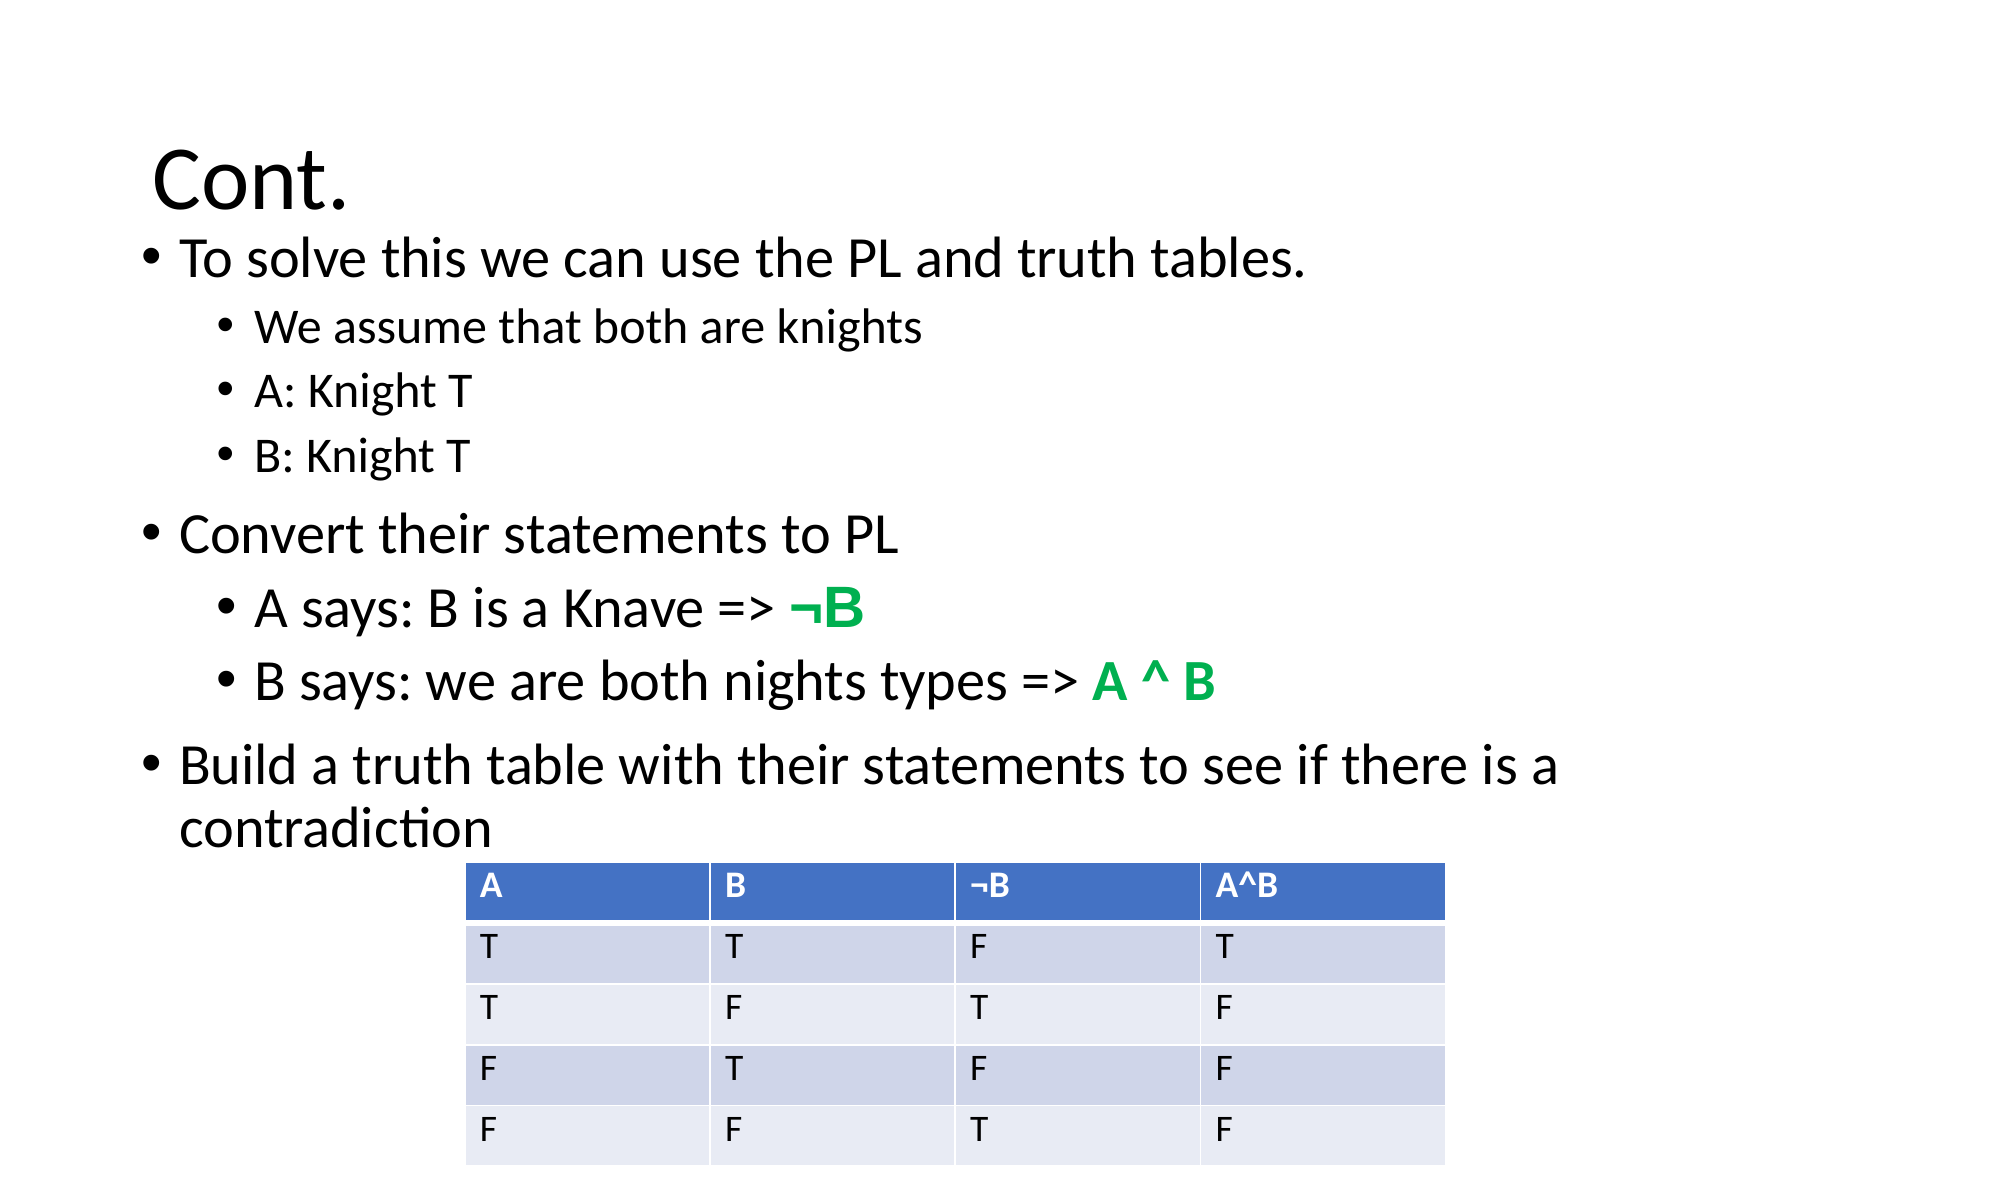

# Cont.
To solve this we can use the PL and truth tables.
We assume that both are knights
A: Knight T
B: Knight T
Convert their statements to PL
A says: B is a Knave => ¬B
B says: we are both nights types => A ^ B
Build a truth table with their statements to see if there is a contradiction

| A | B | ¬B | A^B |
| --- | --- | --- | --- |
| T | T | F | T |
| T | F | T | F |
| F | T | F | F |
| F | F | T | F |